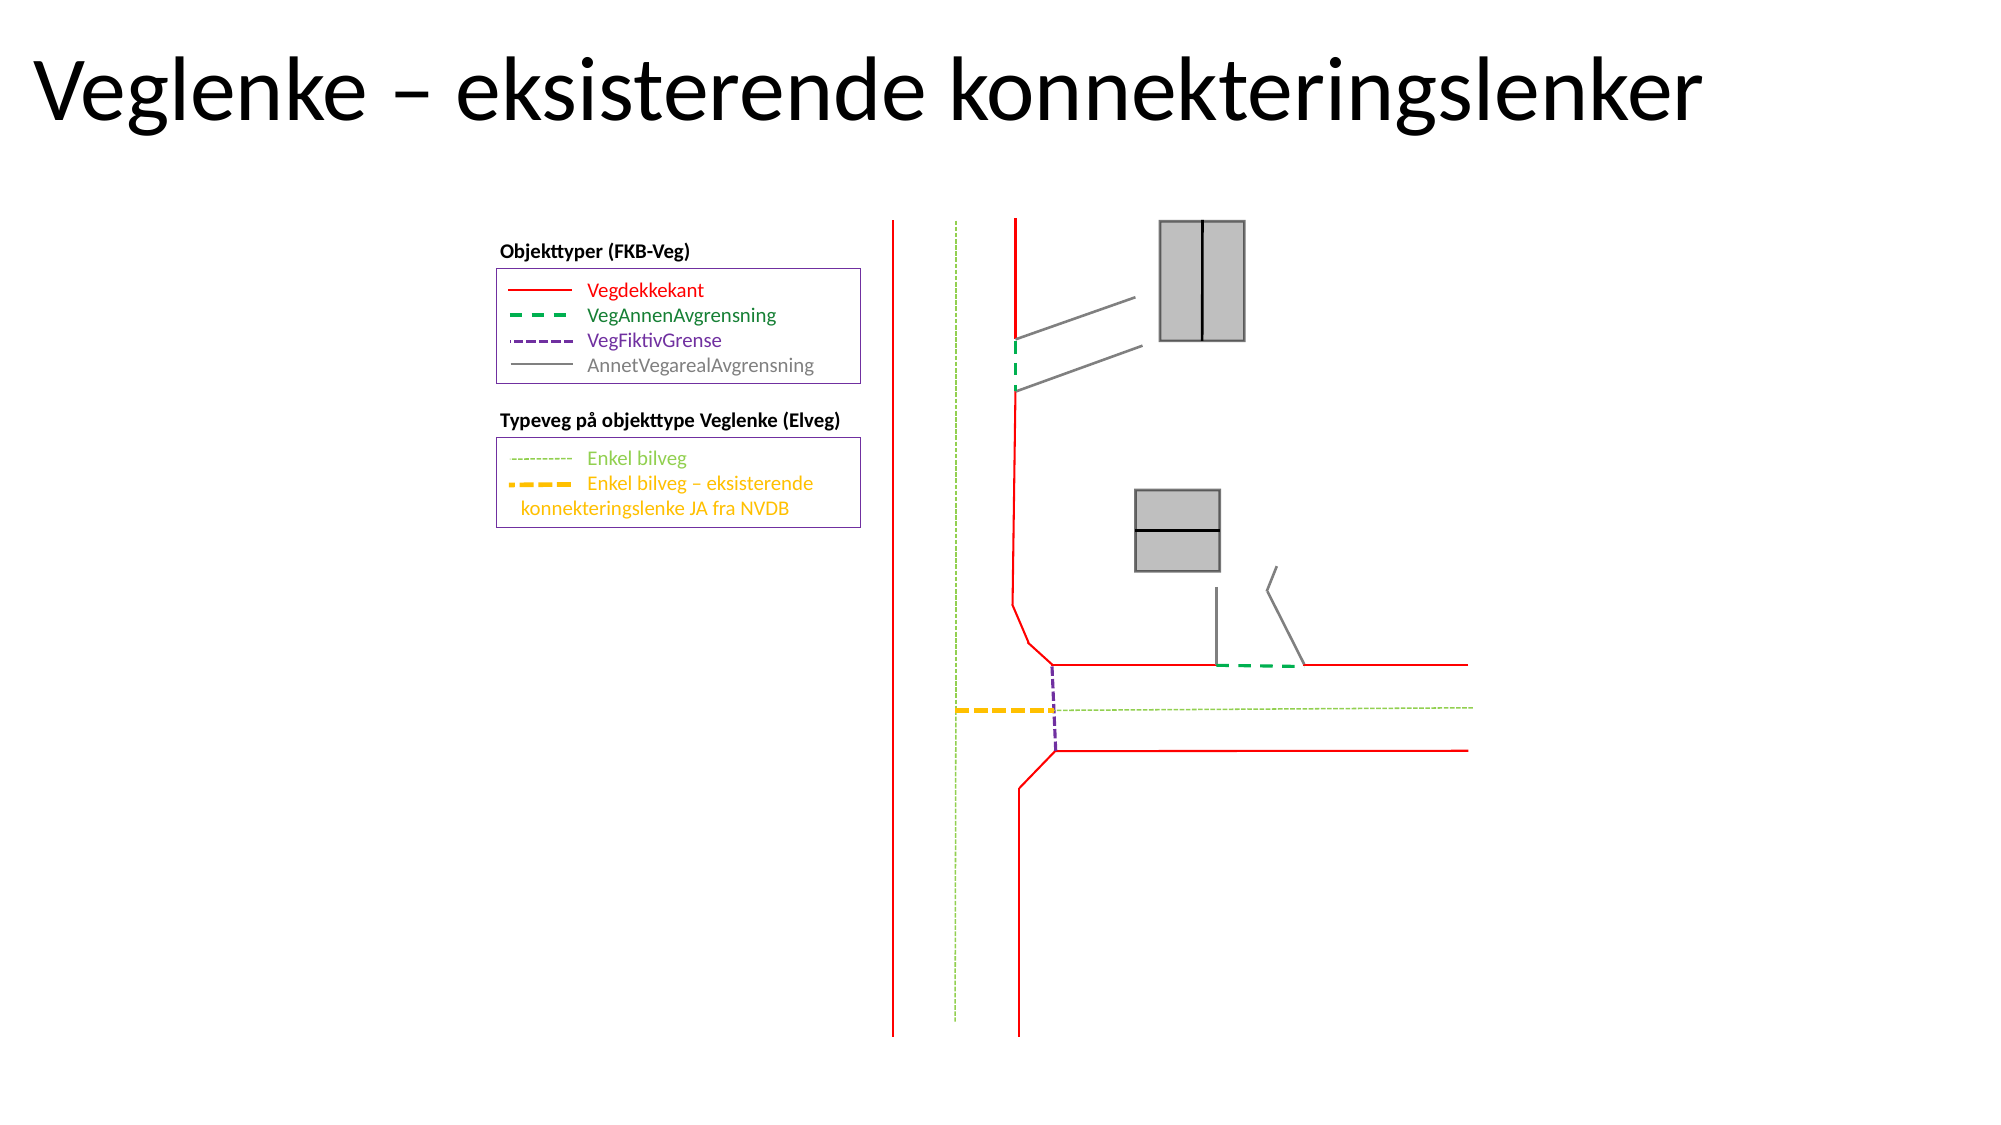

# Veglenke – eksisterende konnekteringslenker

Objekttyper (FKB-Veg)
                Vegdekkekant
                VegAnnenAvgrensning
                VegFiktivGrense
                AnnetVegarealAvgrensning
Typeveg på objekttype Veglenke (Elveg)
                Enkel bilveg
                Enkel bilveg – eksisterende         konnekteringslenke JA fra NVDB